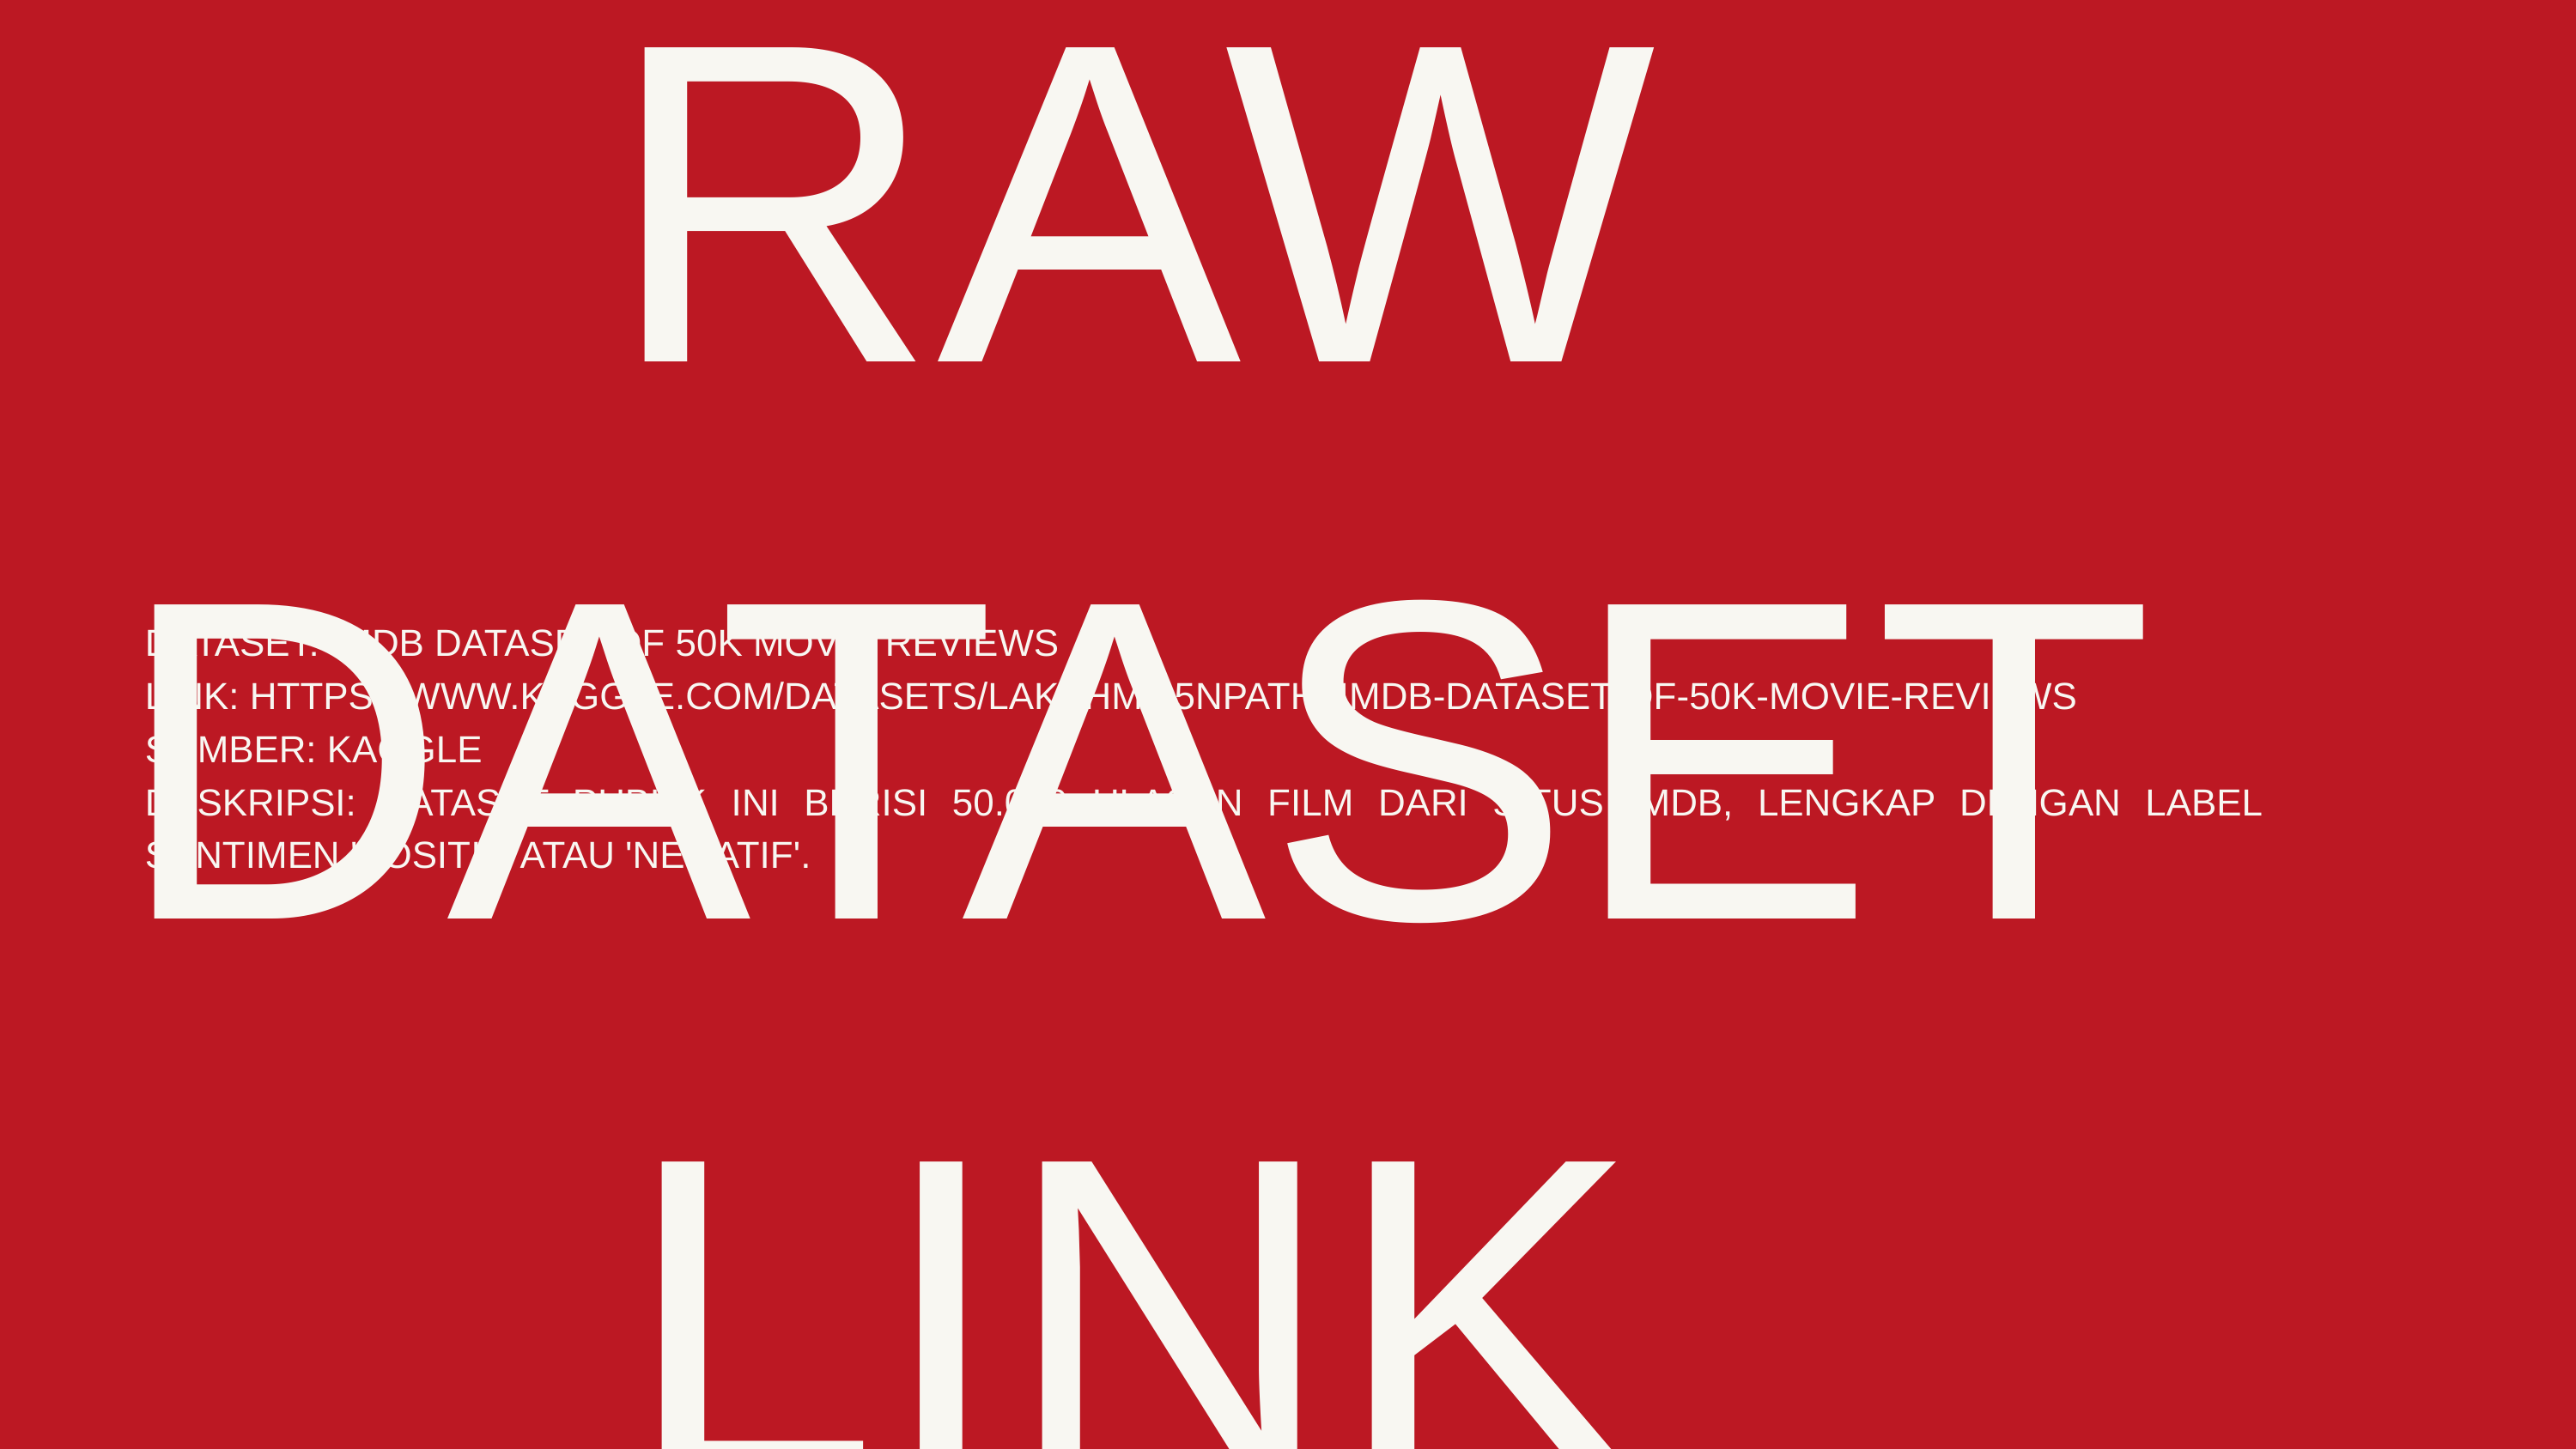

RAW DATASET LINK
DATASET: IMDB DATASET OF 50K MOVIE REVIEWS
LINK: HTTPS://WWW.KAGGLE.COM/DATASETS/LAKSHMI25NPATHI/IMDB-DATASET-OF-50K-MOVIE-REVIEWS
SUMBER: KAGGLE
DESKRIPSI: DATASET PUBLIK INI BERISI 50.000 ULASAN FILM DARI SITUS IMDB, LENGKAP DENGAN LABEL SENTIMEN 'POSITIF' ATAU 'NEGATIF'.